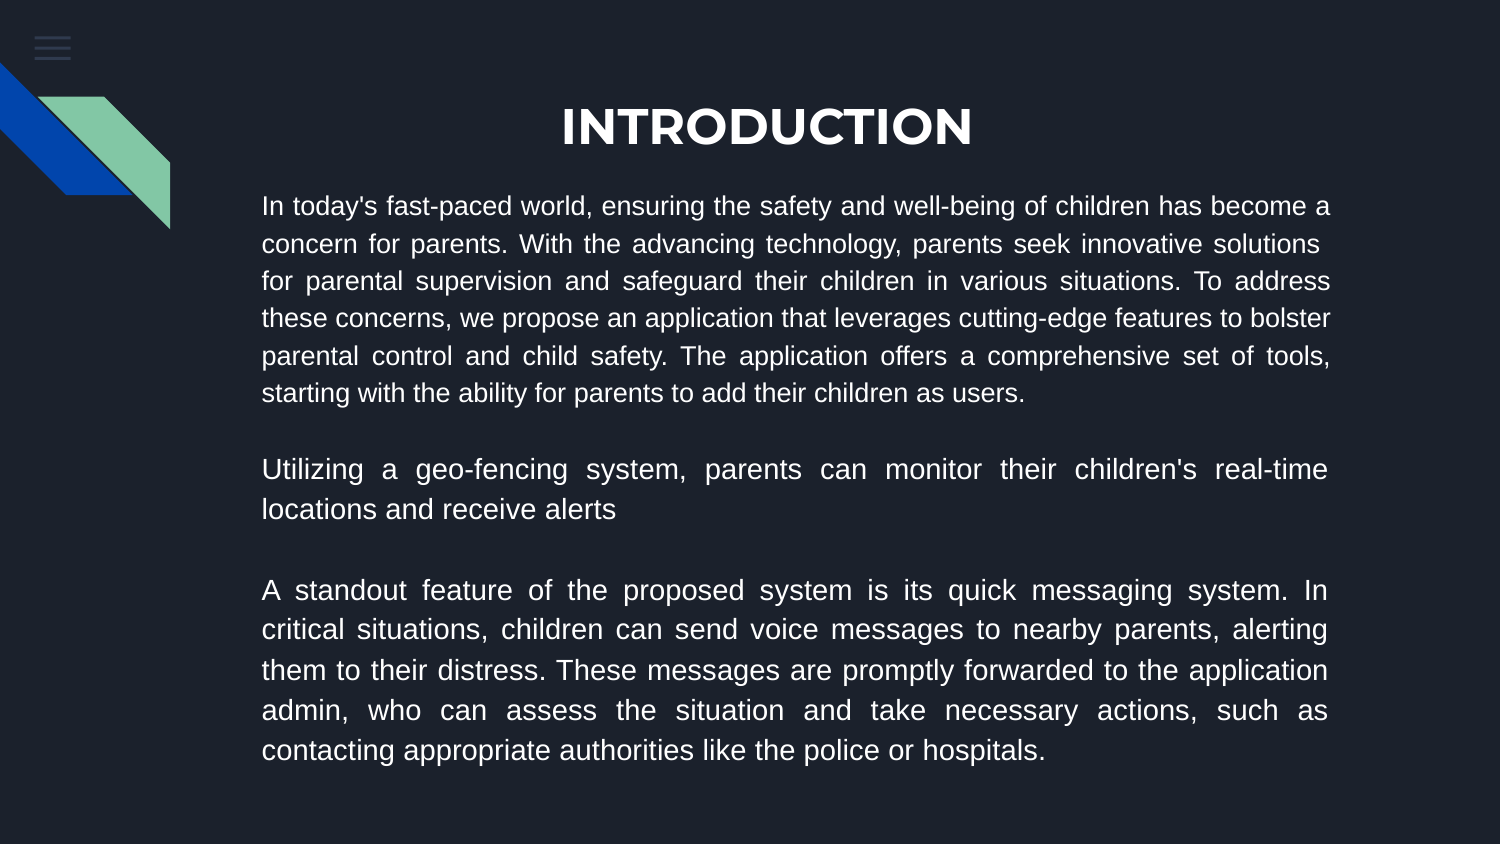

# INTRODUCTION

In today's fast-paced world, ensuring the safety and well-being of children has become a concern for parents. With the advancing technology, parents seek innovative solutions  for parental supervision and safeguard their children in various situations. To address these concerns, we propose an application that leverages cutting-edge features to bolster parental control and child safety. The application offers a comprehensive set of tools, starting with the ability for parents to add their children as users.

Utilizing a geo-fencing system, parents can monitor their children's real-time locations and receive alerts

A standout feature of the proposed system is its quick messaging system. In critical situations, children can send voice messages to nearby parents, alerting them to their distress. These messages are promptly forwarded to the application admin, who can assess the situation and take necessary actions, such as contacting appropriate authorities like the police or hospitals.